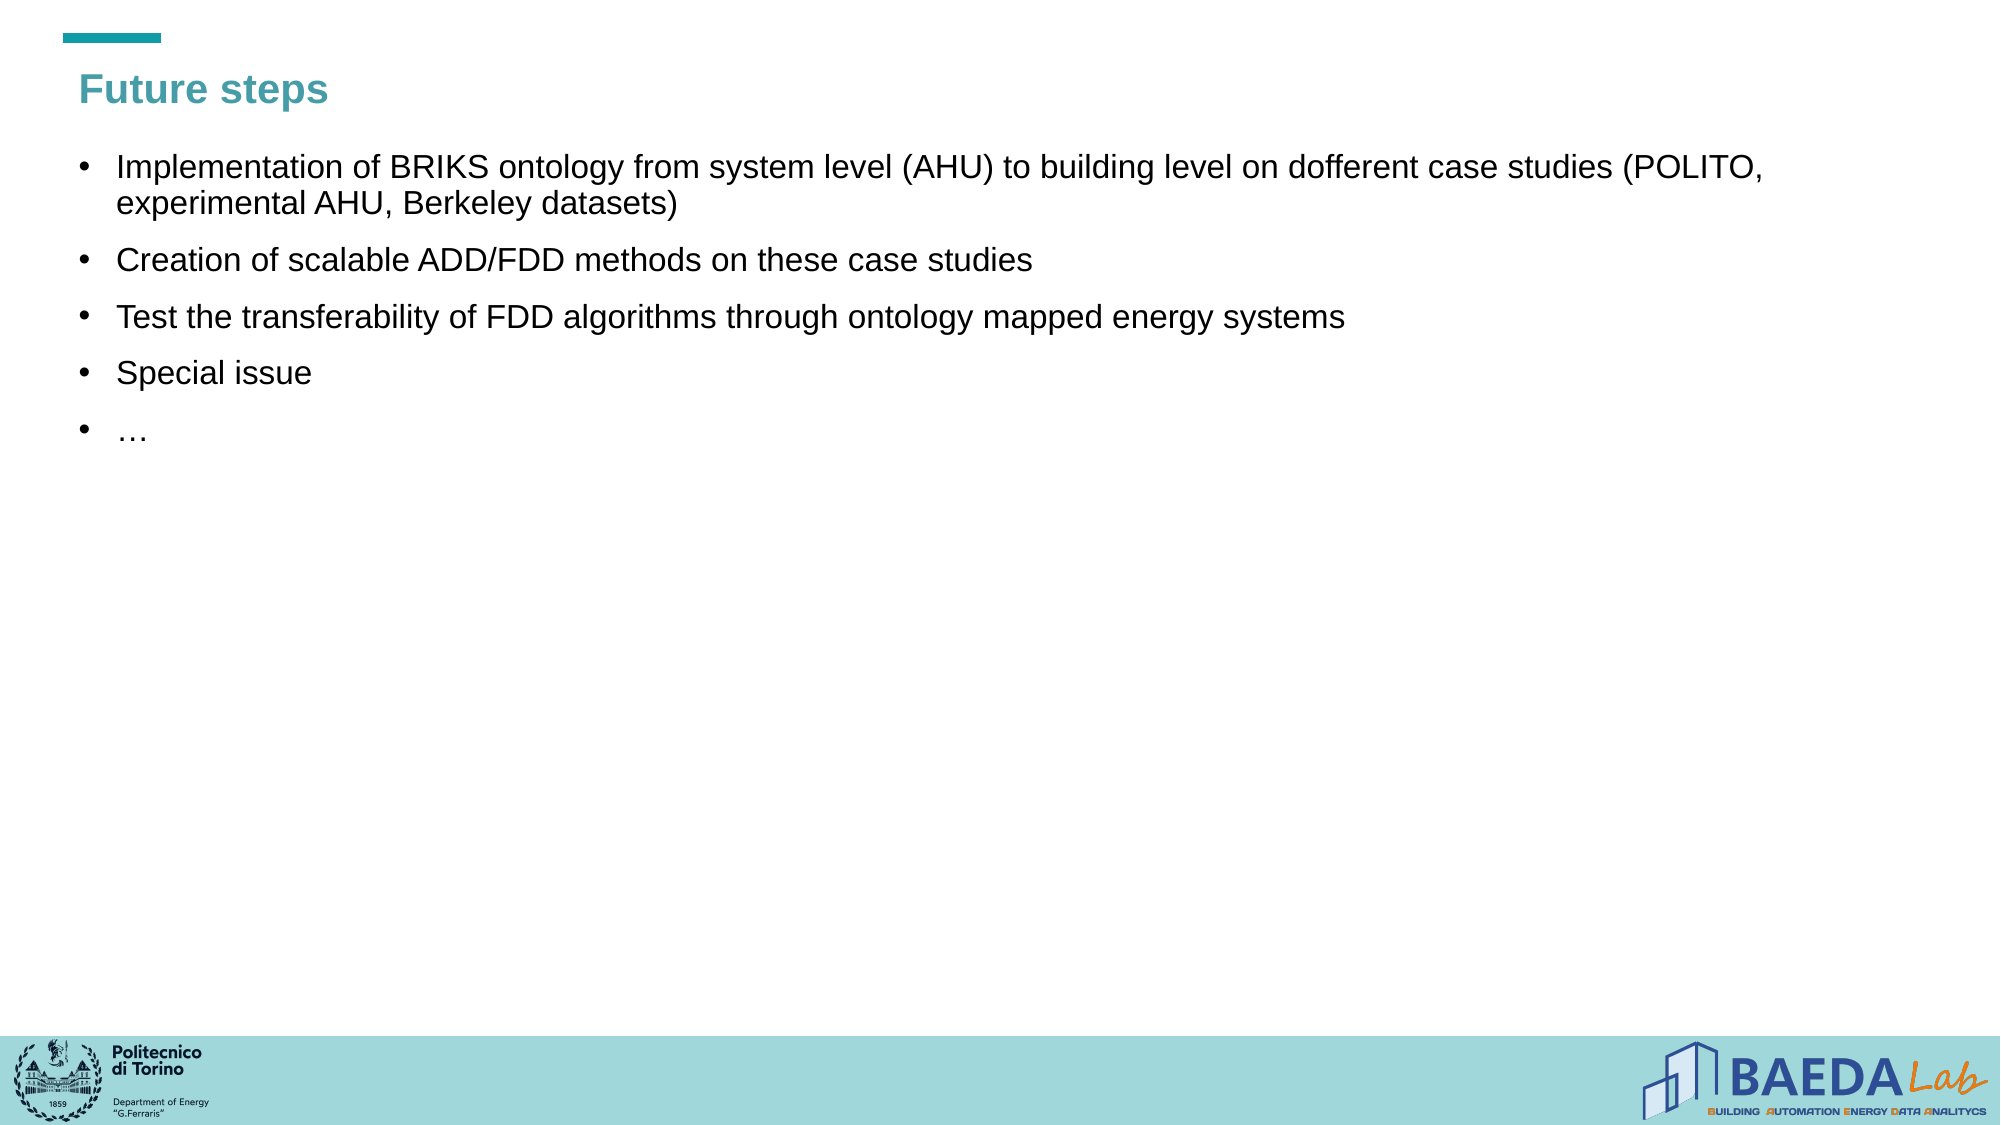

# Future steps
Implementation of BRIKS ontology from system level (AHU) to building level on dofferent case studies (POLITO, experimental AHU, Berkeley datasets)
Creation of scalable ADD/FDD methods on these case studies
Test the transferability of FDD algorithms through ontology mapped energy systems
Special issue
…